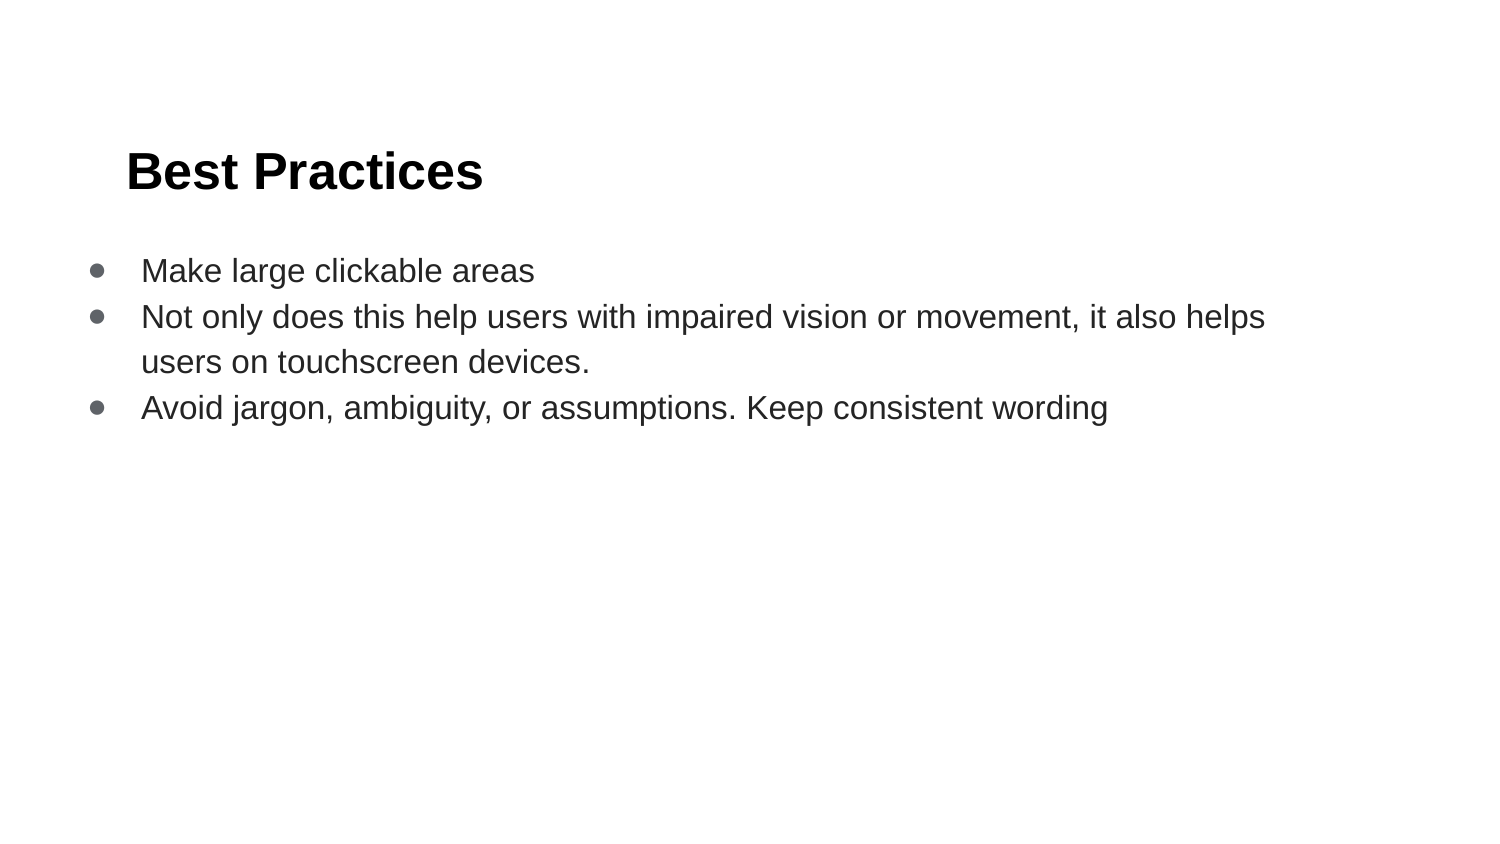

# Best Practices
Make large clickable areas
Not only does this help users with impaired vision or movement, it also helps users on touchscreen devices.
Avoid jargon, ambiguity, or assumptions. Keep consistent wording